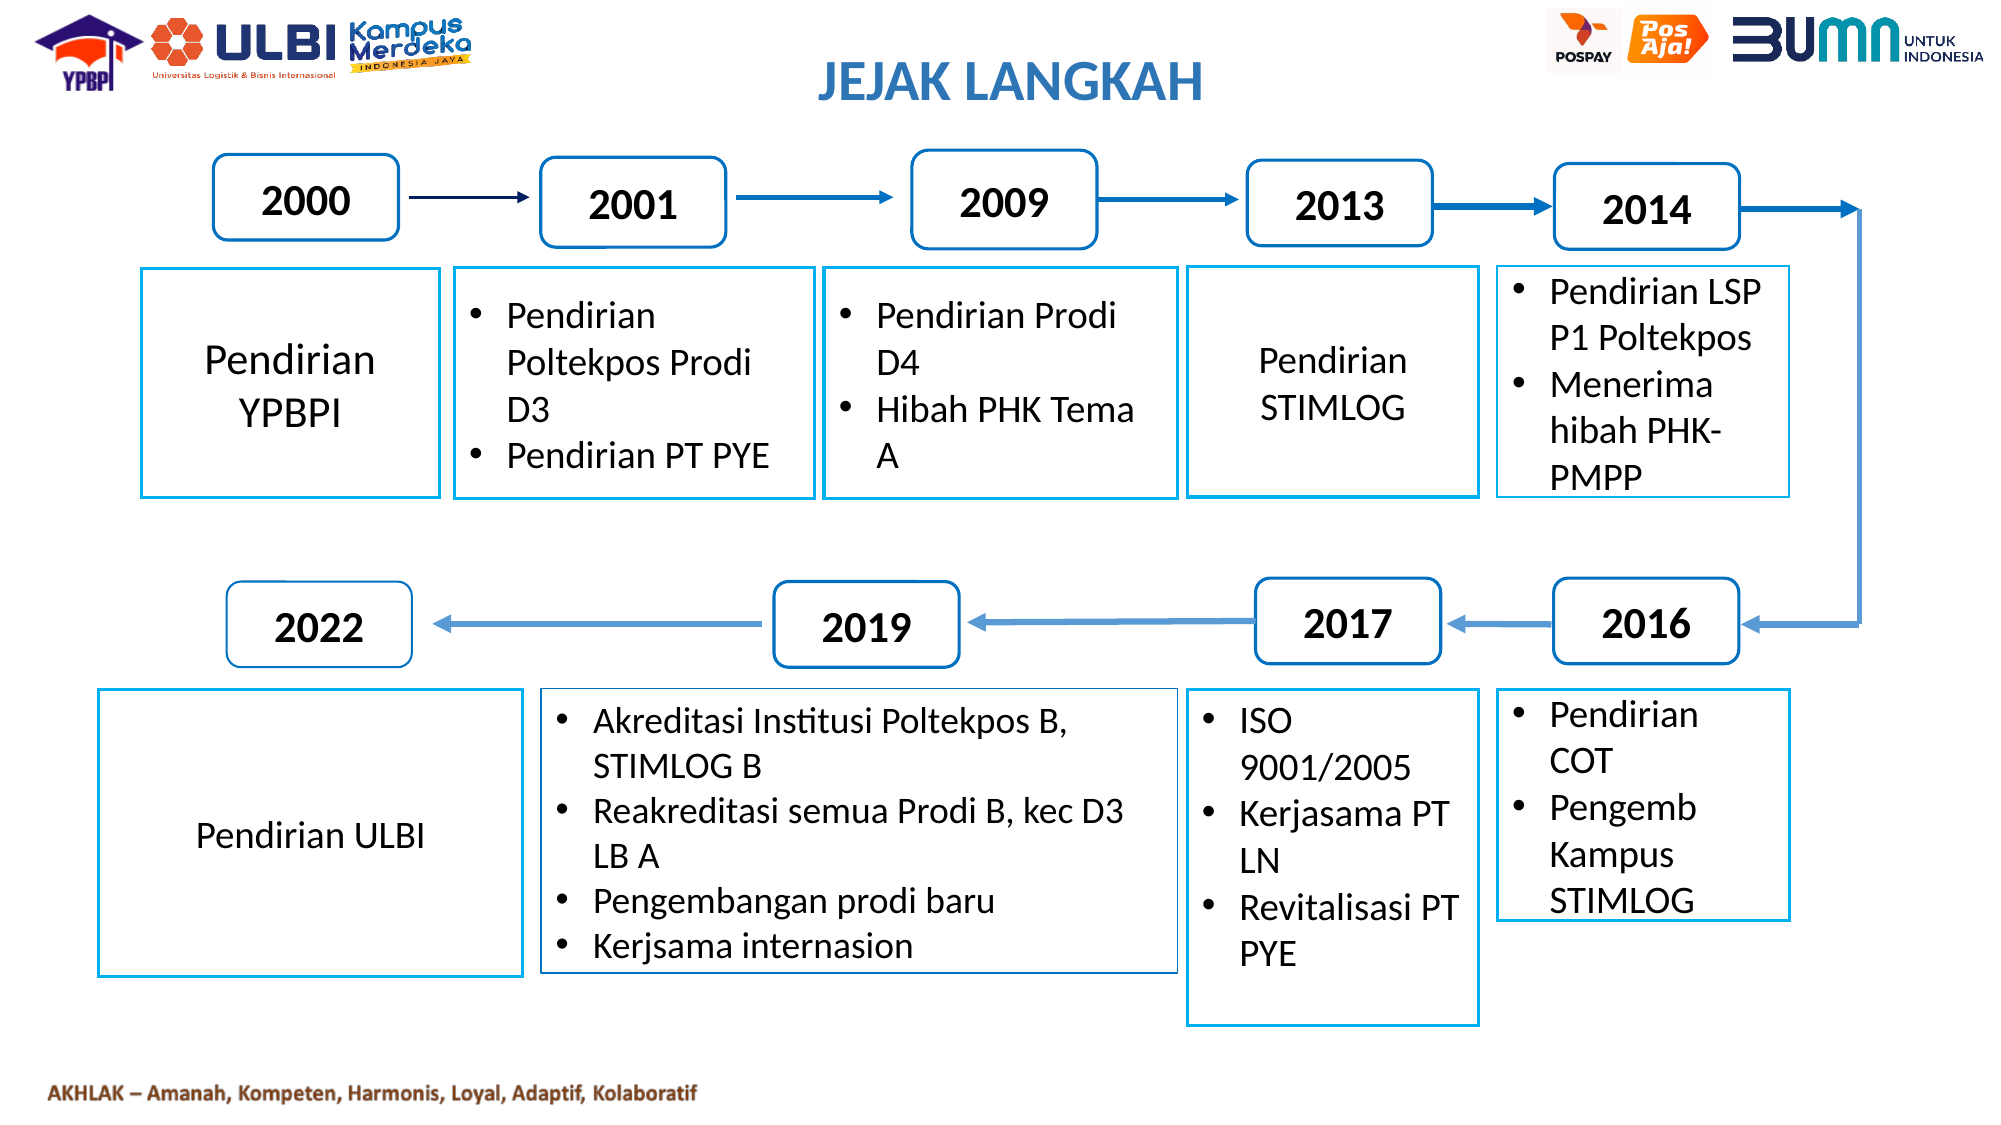

JEJAK LANGKAH
2009
2000
2001
2013
2014
Pendirian STIMLOG
Pendirian Poltekpos Prodi D3
Pendirian PT PYE
Pendirian Prodi D4
Hibah PHK Tema A
Pendirian YPBPI
2017
2016
2019
Pendirian ULBI
ISO 9001/2005
Kerjasama PT LN
Revitalisasi PT PYE

Pendirian  COT
Pengemb Kampus STIMLOG
Pendirian LSP P1 Poltekpos
Menerima hibah PHK-PMPP
2022
Akreditasi Institusi Poltekpos B, STIMLOG B
Reakreditasi semua Prodi B, kec D3 LB A
Pengembangan prodi baru
Kerjsama internasion